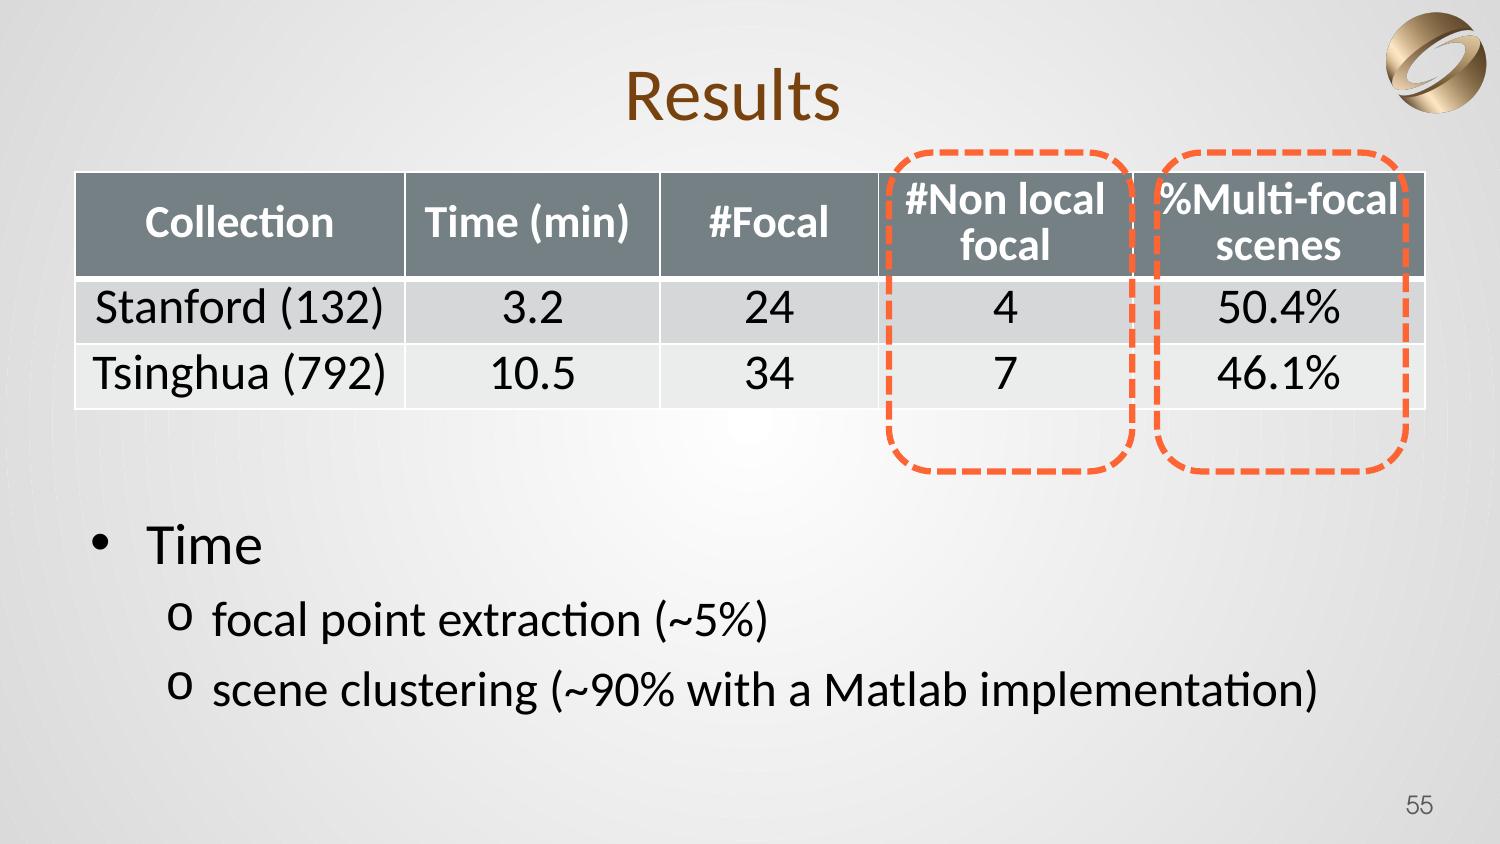

# Results

| Collection | Time (min) | #Focal | #Non local focal | %Multi-focal scenes |
| --- | --- | --- | --- | --- |
| Stanford (132) | 3.2 | 24 | 4 | 50.4% |
| Tsinghua (792) | 10.5 | 34 | 7 | 46.1% |

Time
focal point extraction (~5%)
scene clustering (~90% with a Matlab implementation)

55